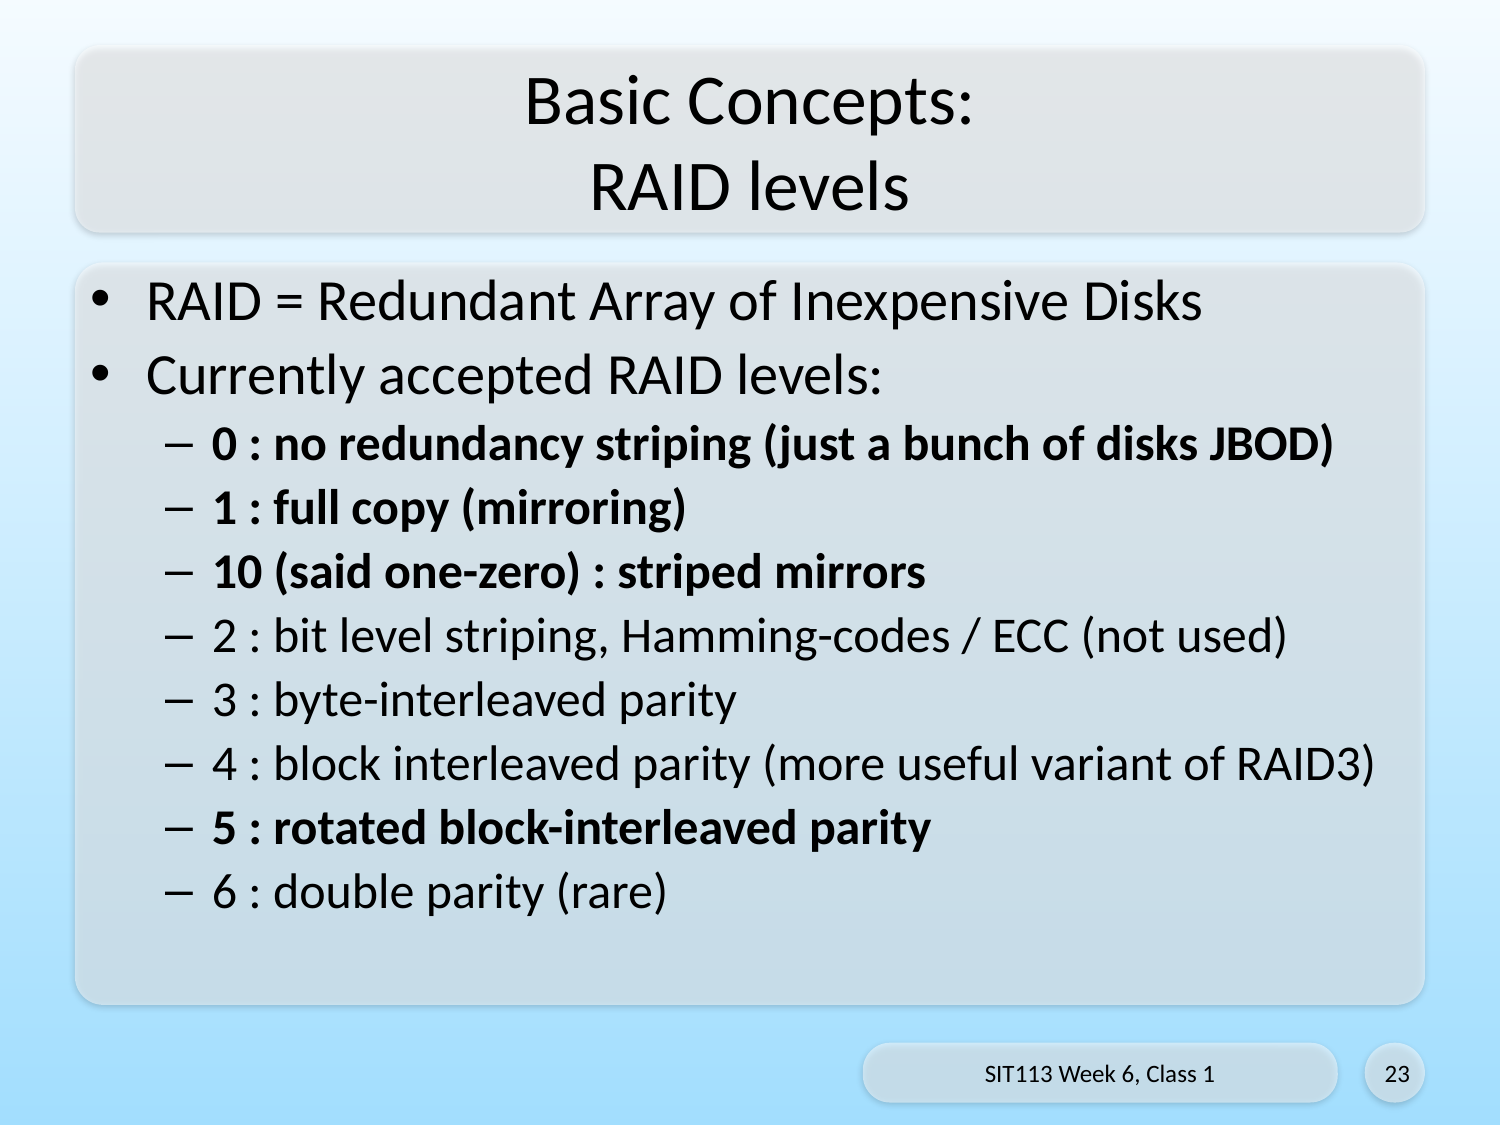

# Basic Concepts: RAID levels
RAID = Redundant Array of Inexpensive Disks
Currently accepted RAID levels:
0 : no redundancy striping (just a bunch of disks JBOD)
1 : full copy (mirroring)
10 (said one-zero) : striped mirrors
2 : bit level striping, Hamming-codes / ECC (not used)
3 : byte-interleaved parity
4 : block interleaved parity (more useful variant of RAID3)
5 : rotated block-interleaved parity
6 : double parity (rare)
SIT113 Week 6, Class 1
23